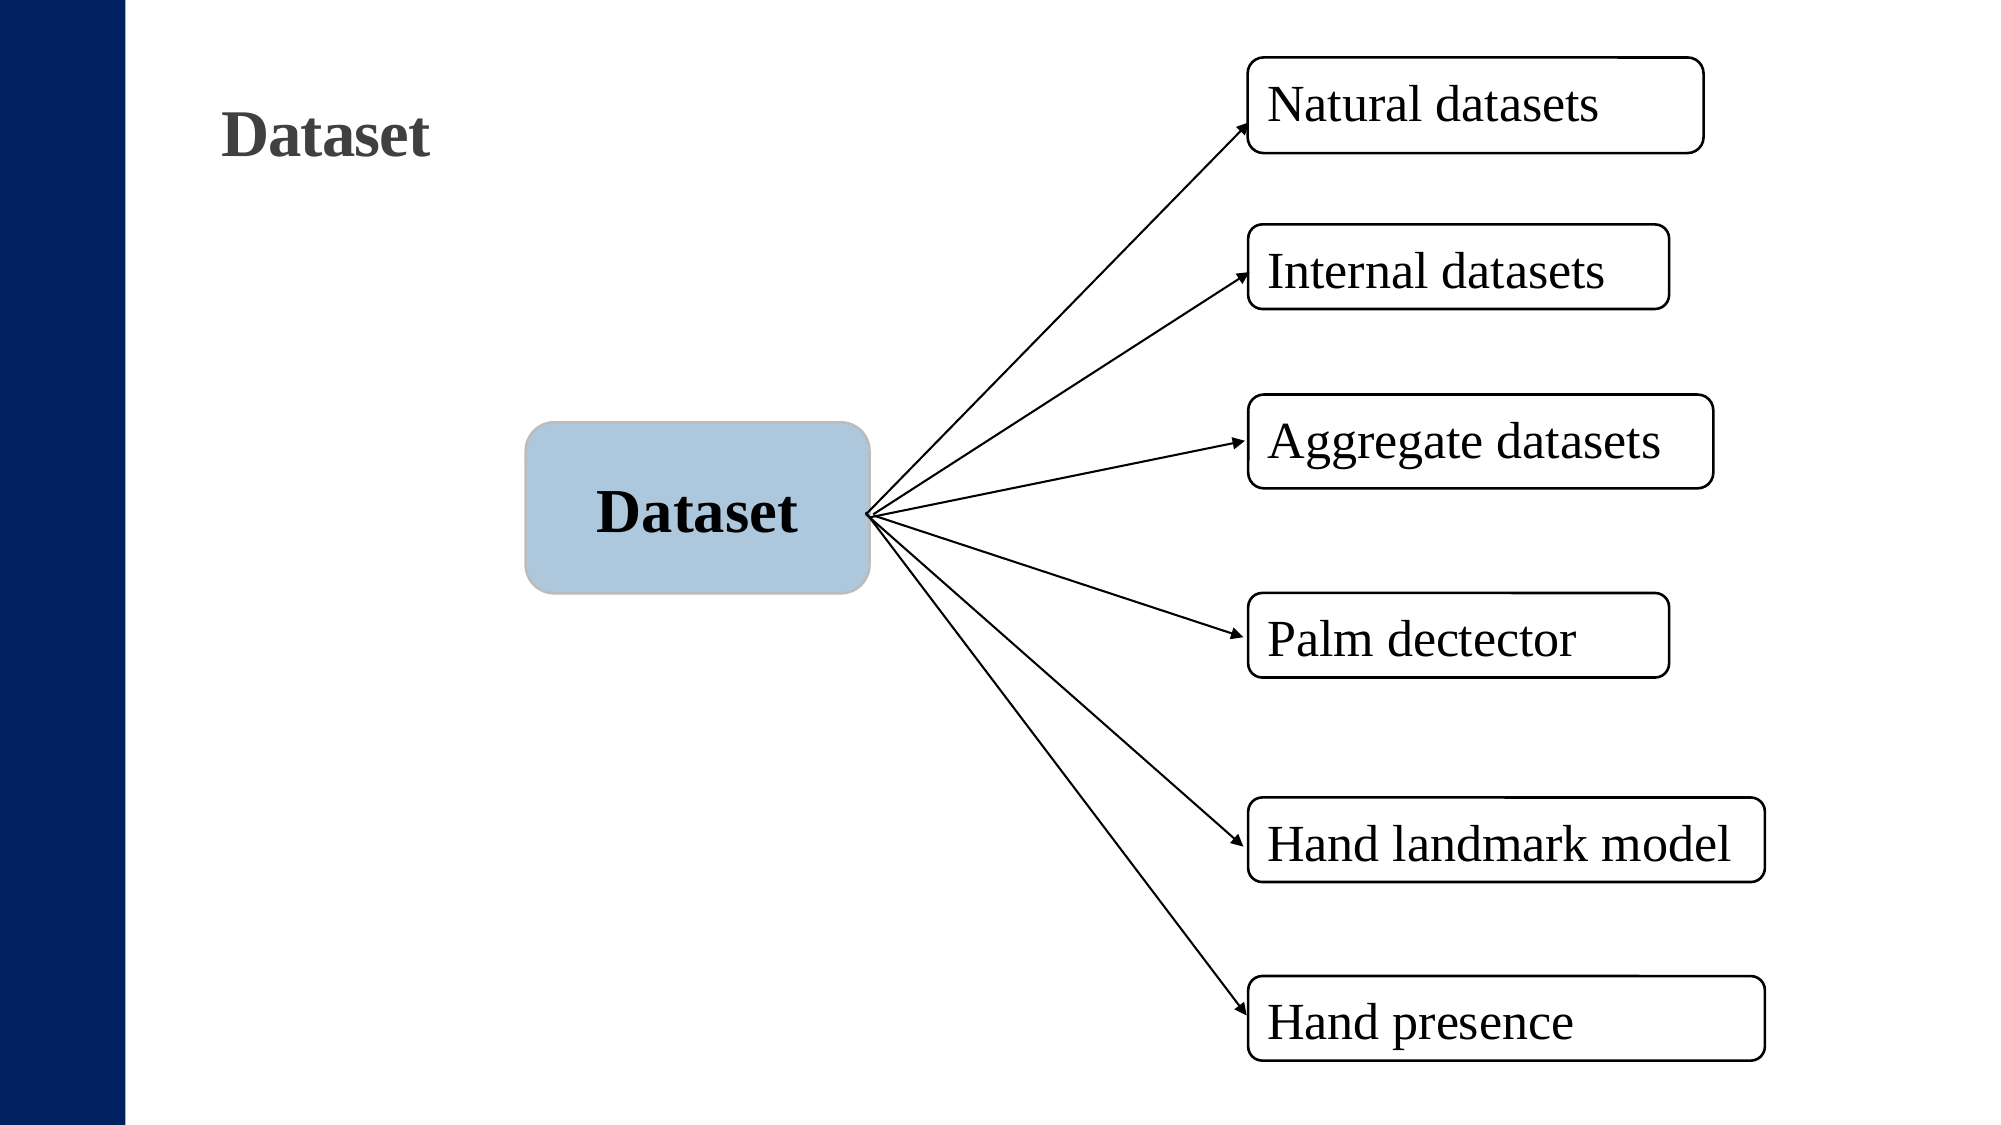

# Dataset
Natural datasets
Internal datasets
Aggregate datasets
Dataset
Palm dectector
Hand landmark model
Hand presence